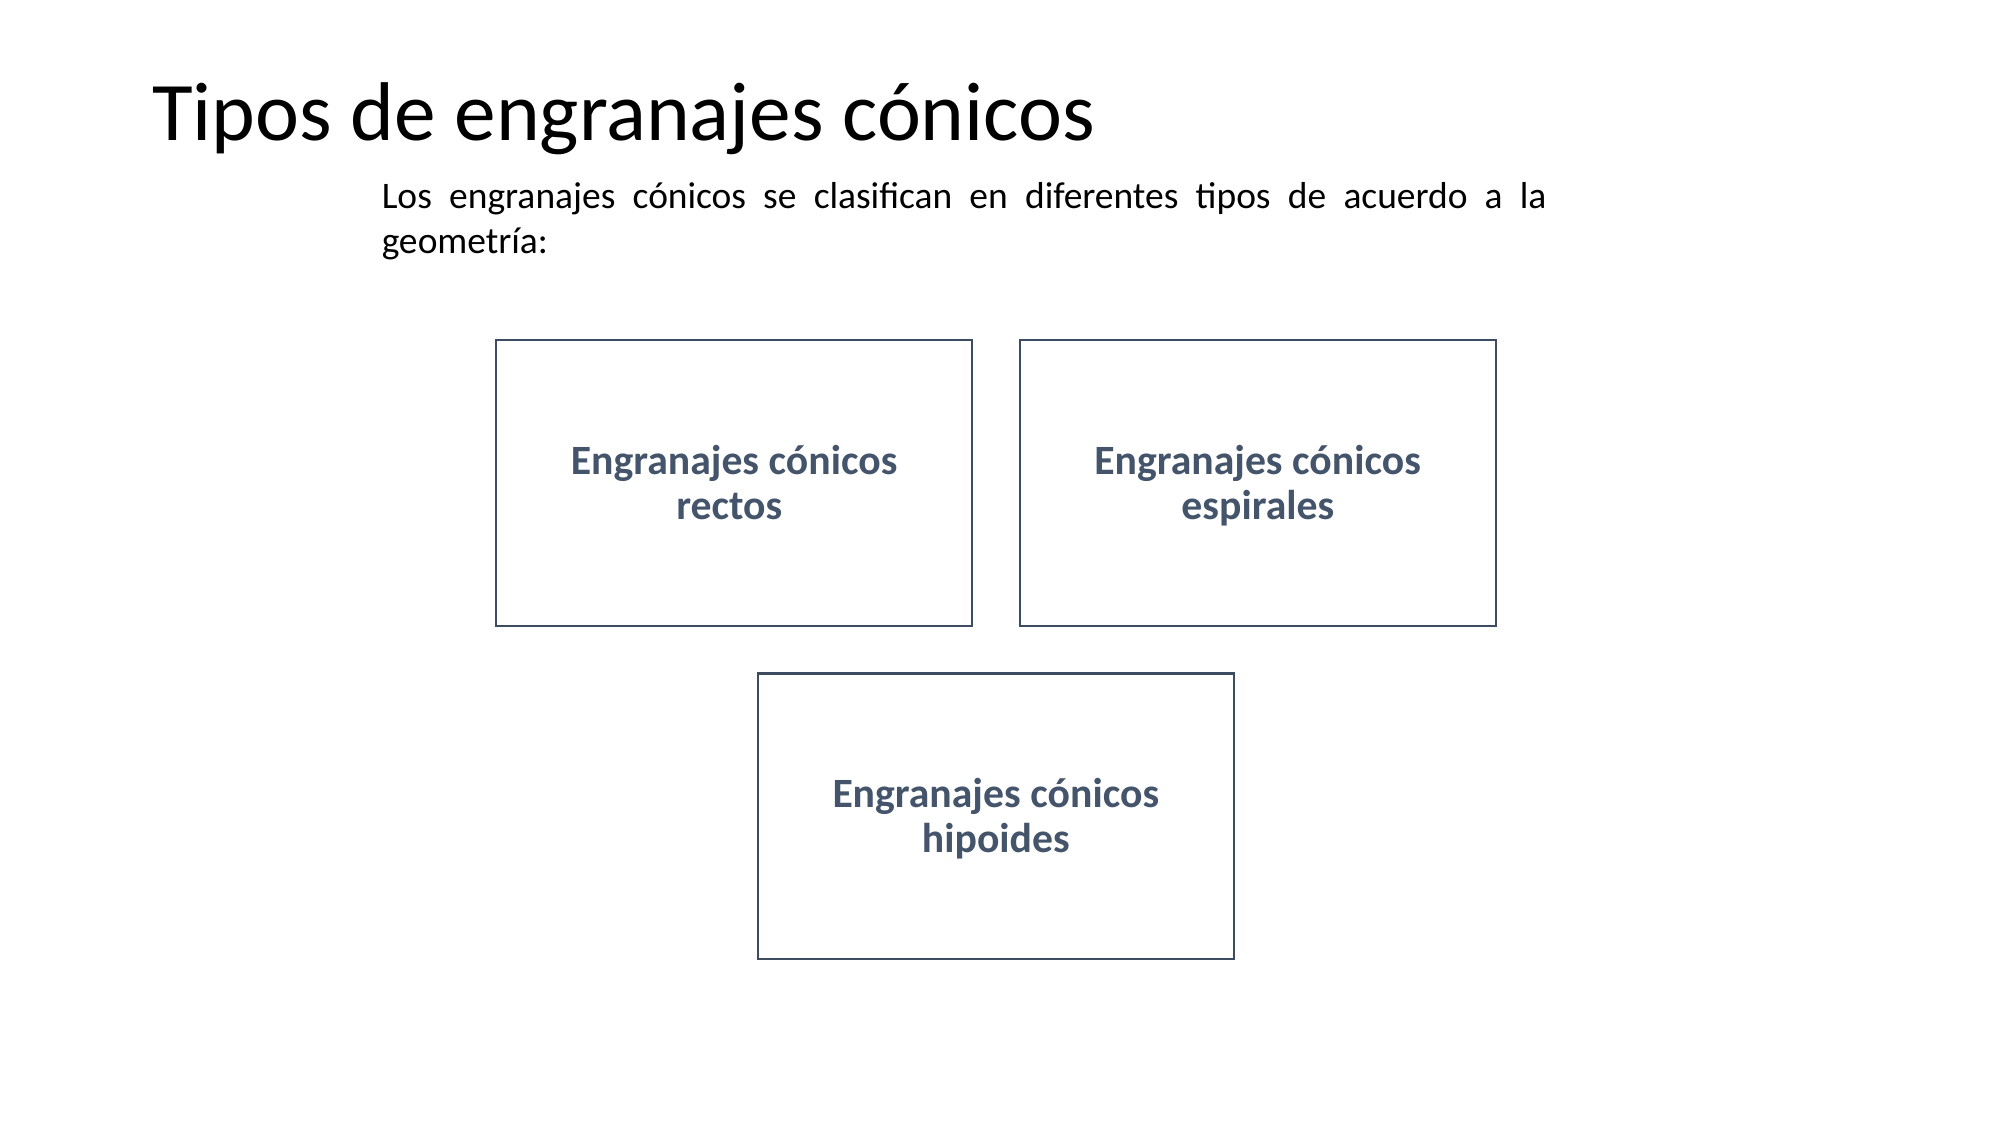

# Tipos de engranajes cónicos
Los engranajes cónicos se clasifican en diferentes tipos de acuerdo a la geometría:
Engranajes cónicos rectos
Engranajes cónicos espirales
Engranajes cónicos hipoides